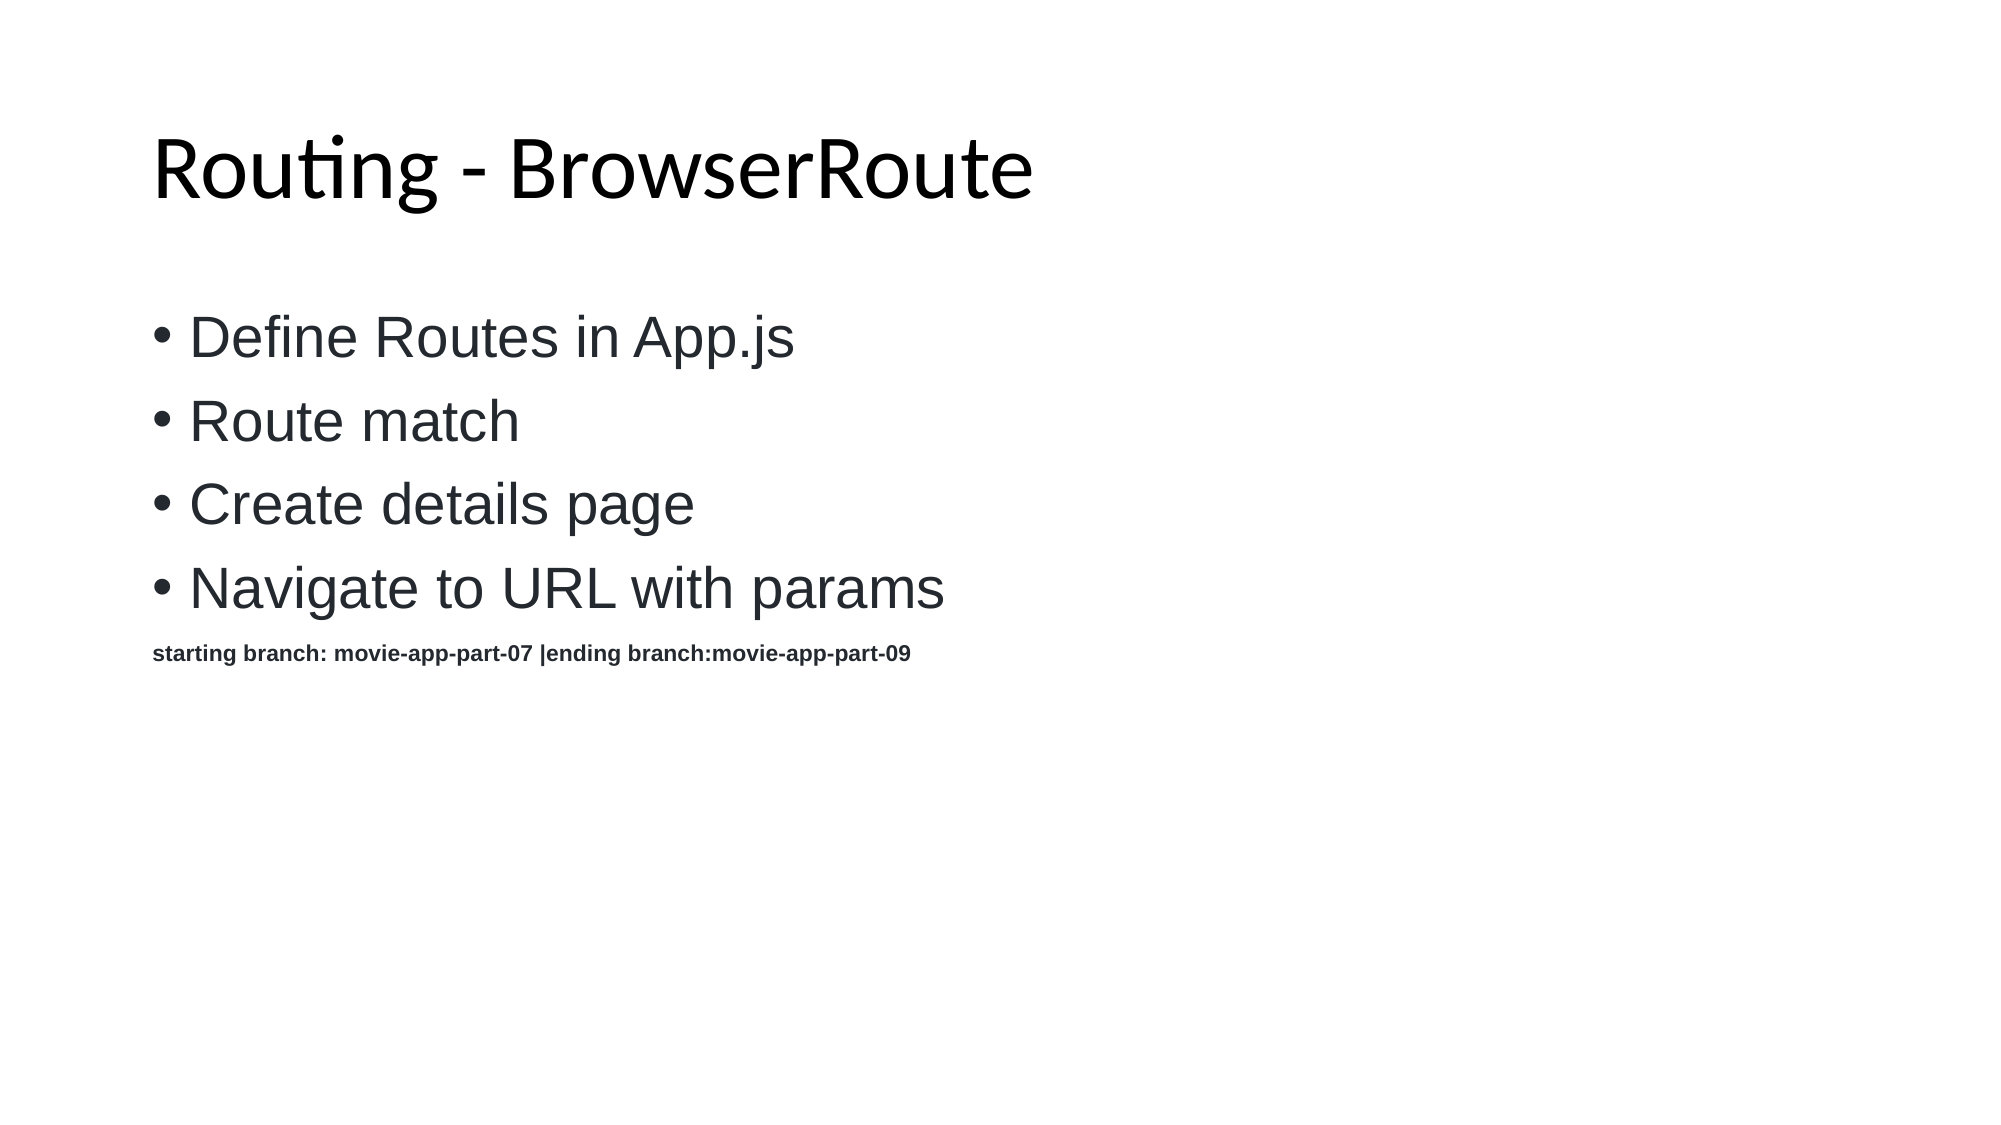

# Routing - BrowserRoute
Define Routes in App.js
Route match
Create details page
Navigate to URL with params
starting branch: movie-app-part-07 |ending branch:movie-app-part-09